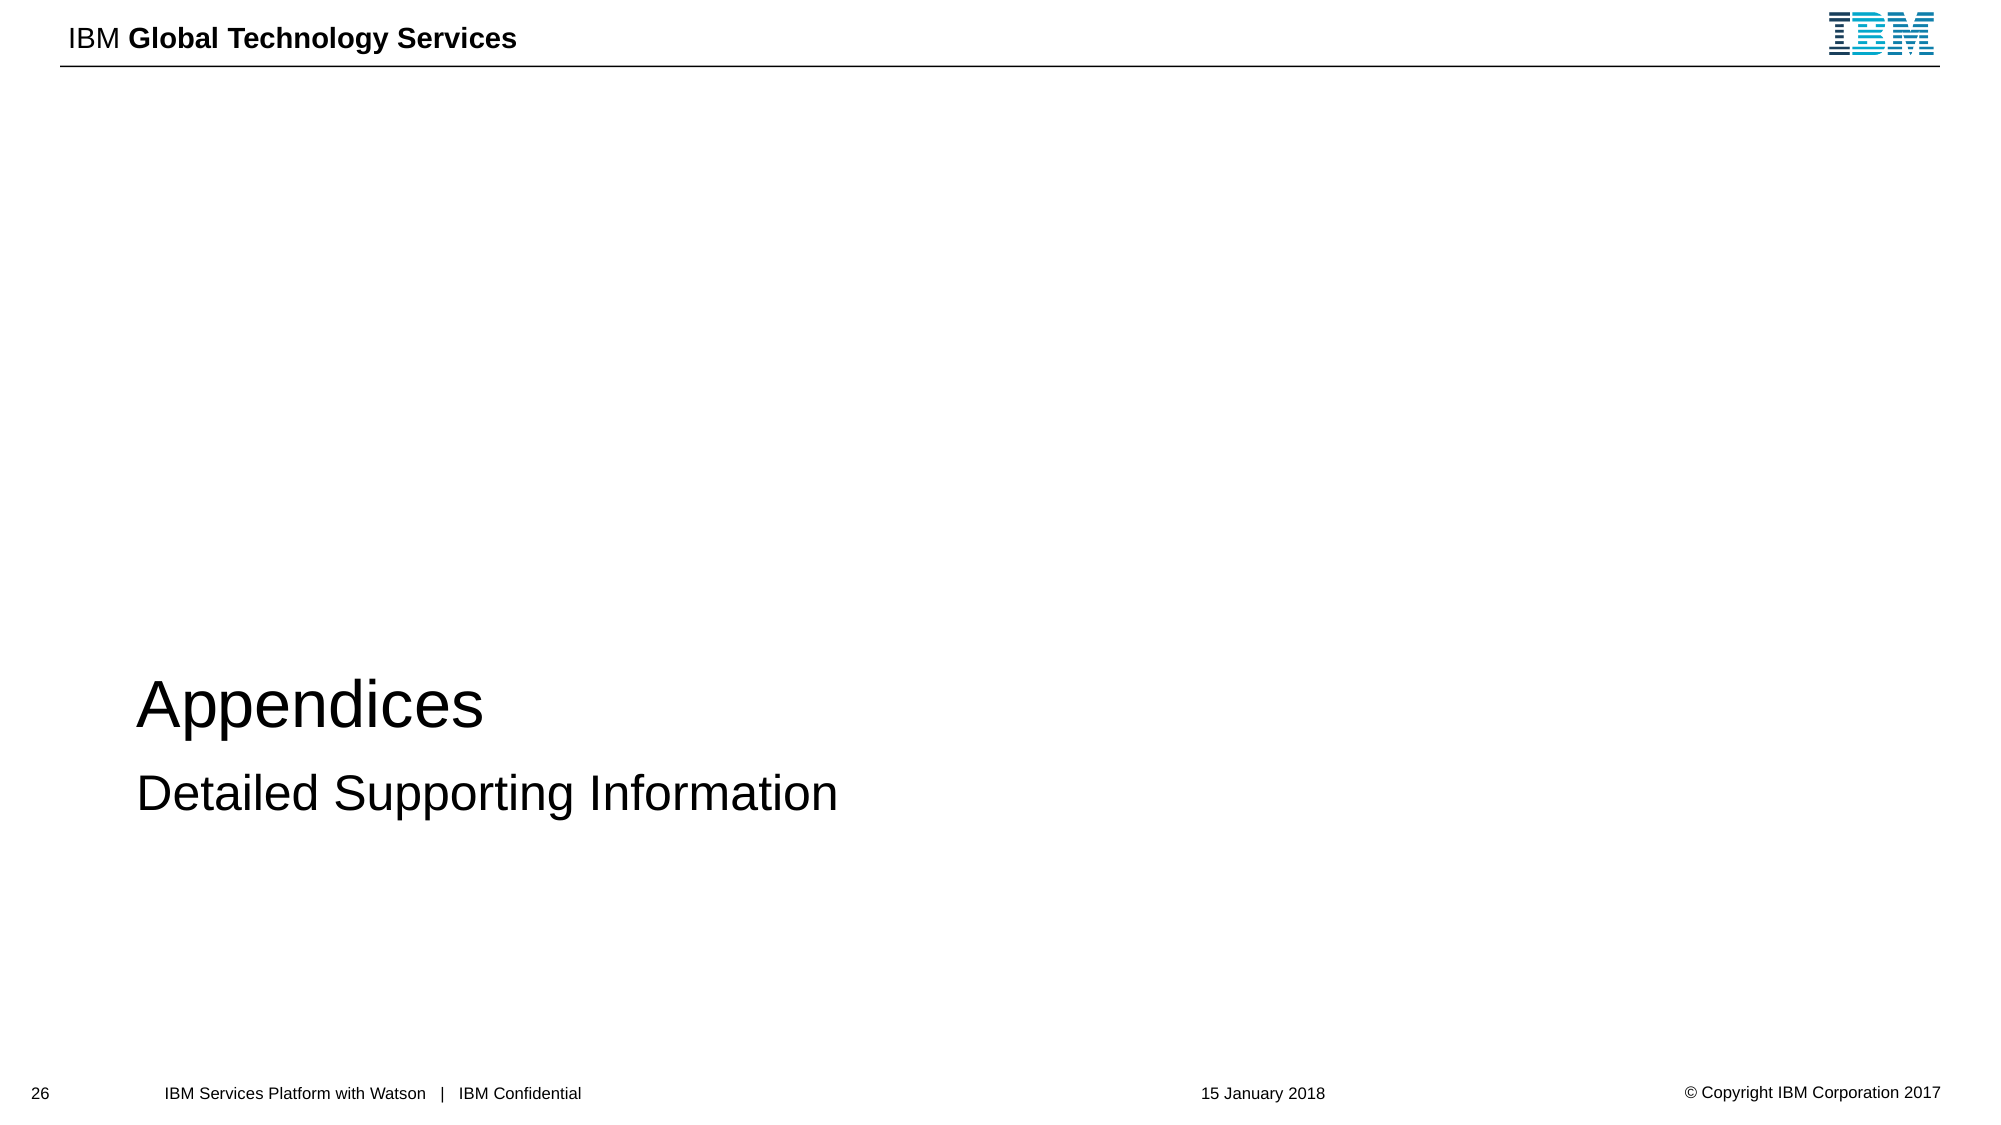

# Appendices
Detailed Supporting Information
26
IBM Services Platform with Watson   |   IBM Confidential
15 January 2018